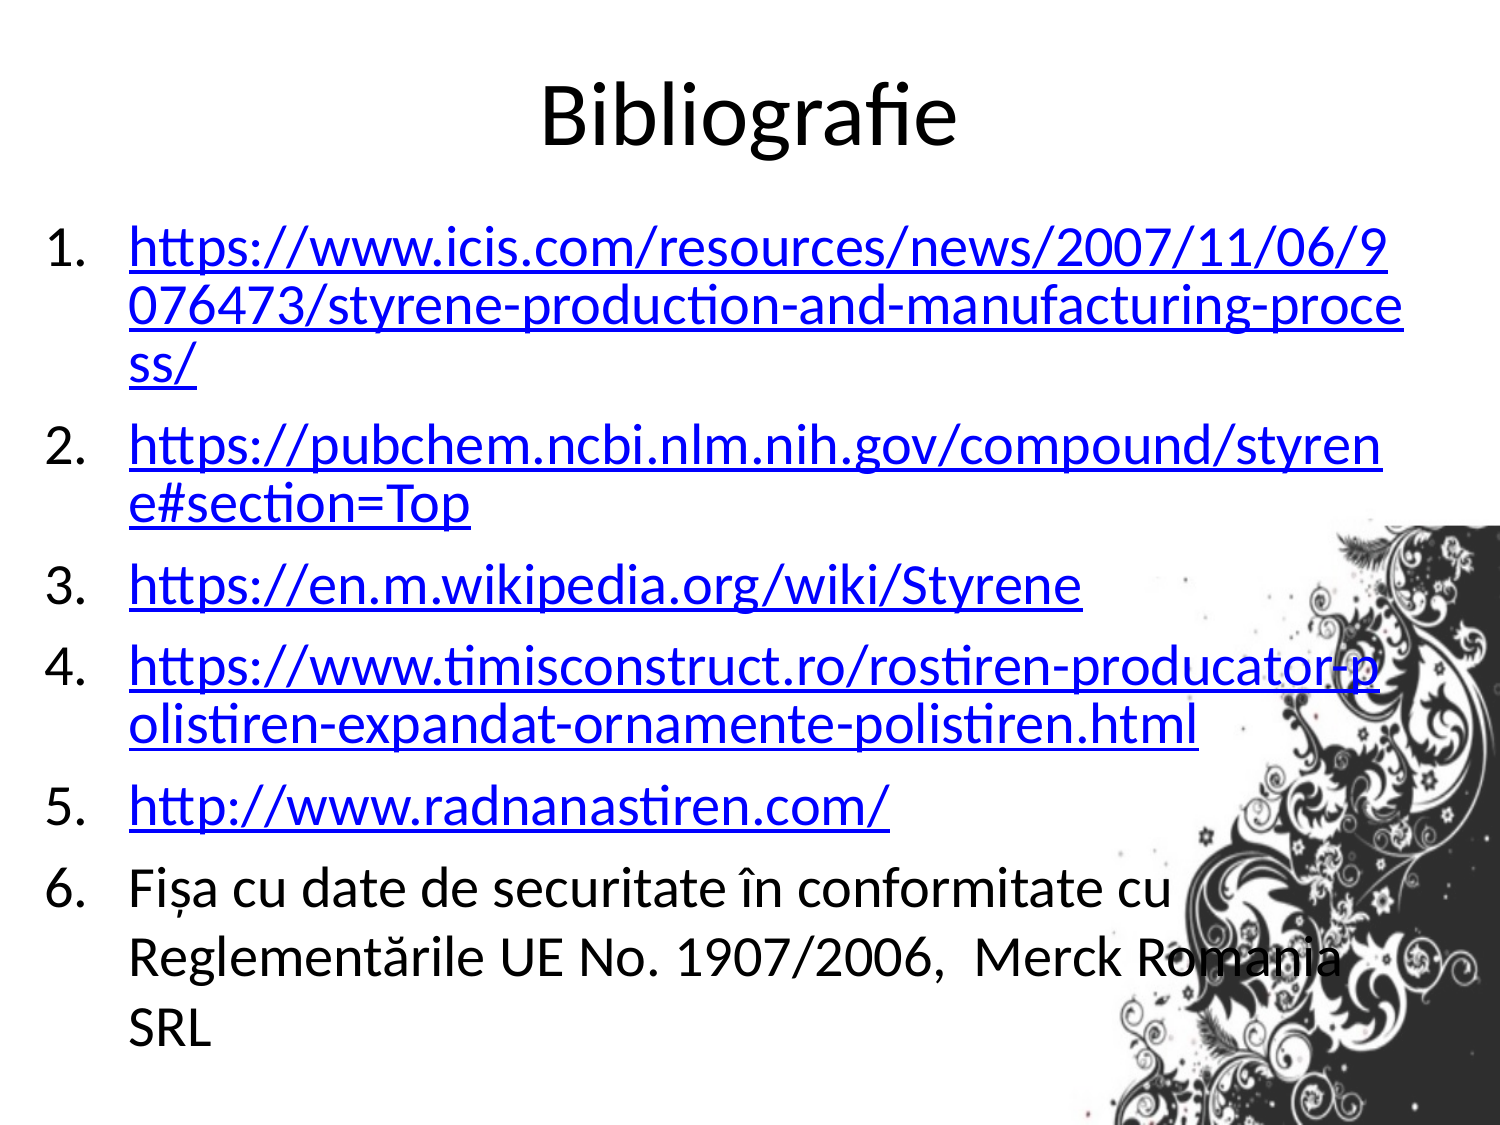

# Bibliografie
https://www.icis.com/resources/news/2007/11/06/9076473/styrene-production-and-manufacturing-process/
https://pubchem.ncbi.nlm.nih.gov/compound/styrene#section=Top
https://en.m.wikipedia.org/wiki/Styrene
https://www.timisconstruct.ro/rostiren-producator-polistiren-expandat-ornamente-polistiren.html
http://www.radnanastiren.com/
Fișa cu date de securitate în conformitate cu Reglementările UE No. 1907/2006,  Merck Romania SRL